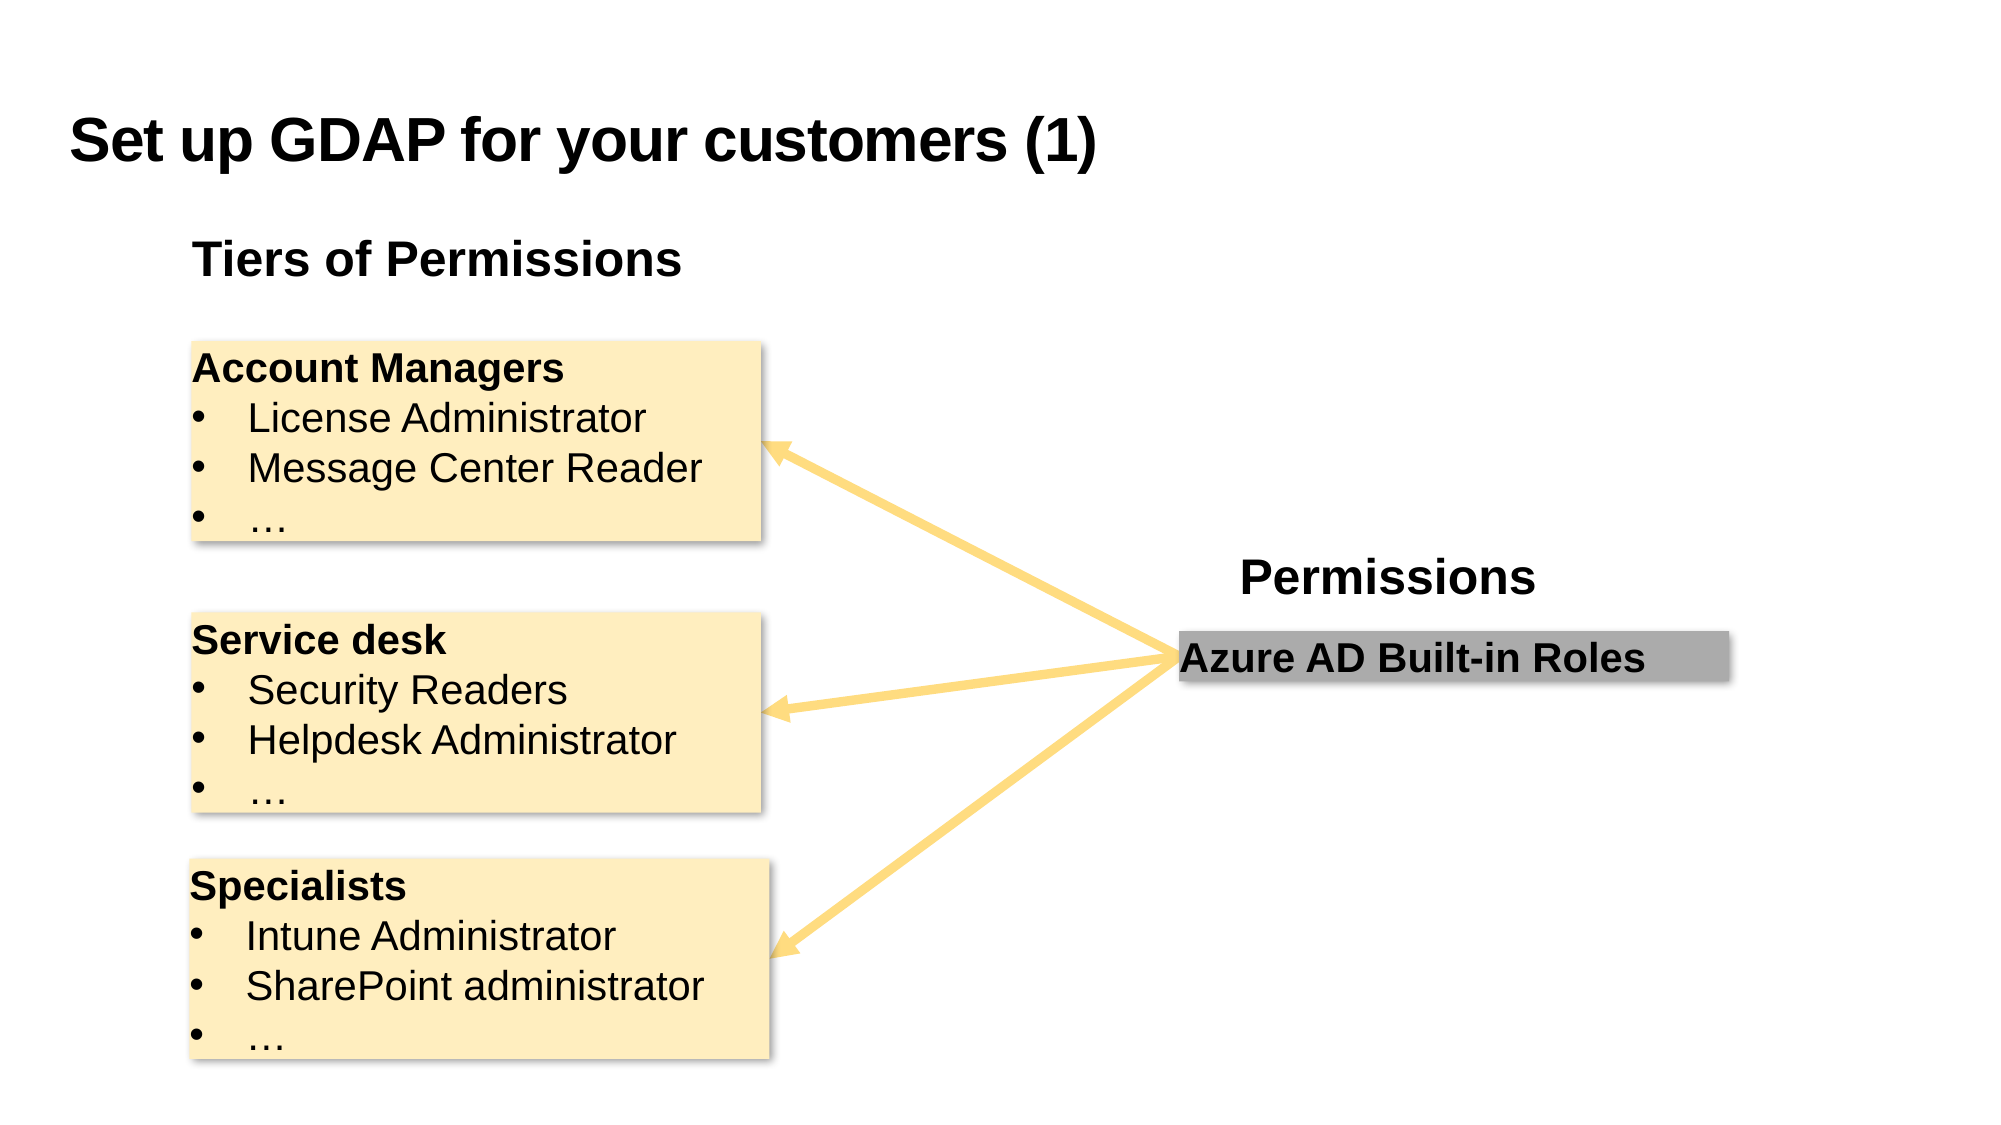

# Set up GDAP for your customers (1)
Tiers of Permissions
Account Managers
License Administrator
Message Center Reader
…
Permissions
Service desk
Security Readers
Helpdesk Administrator
…
Azure AD Built-in Roles
Specialists
Intune Administrator
SharePoint administrator
…